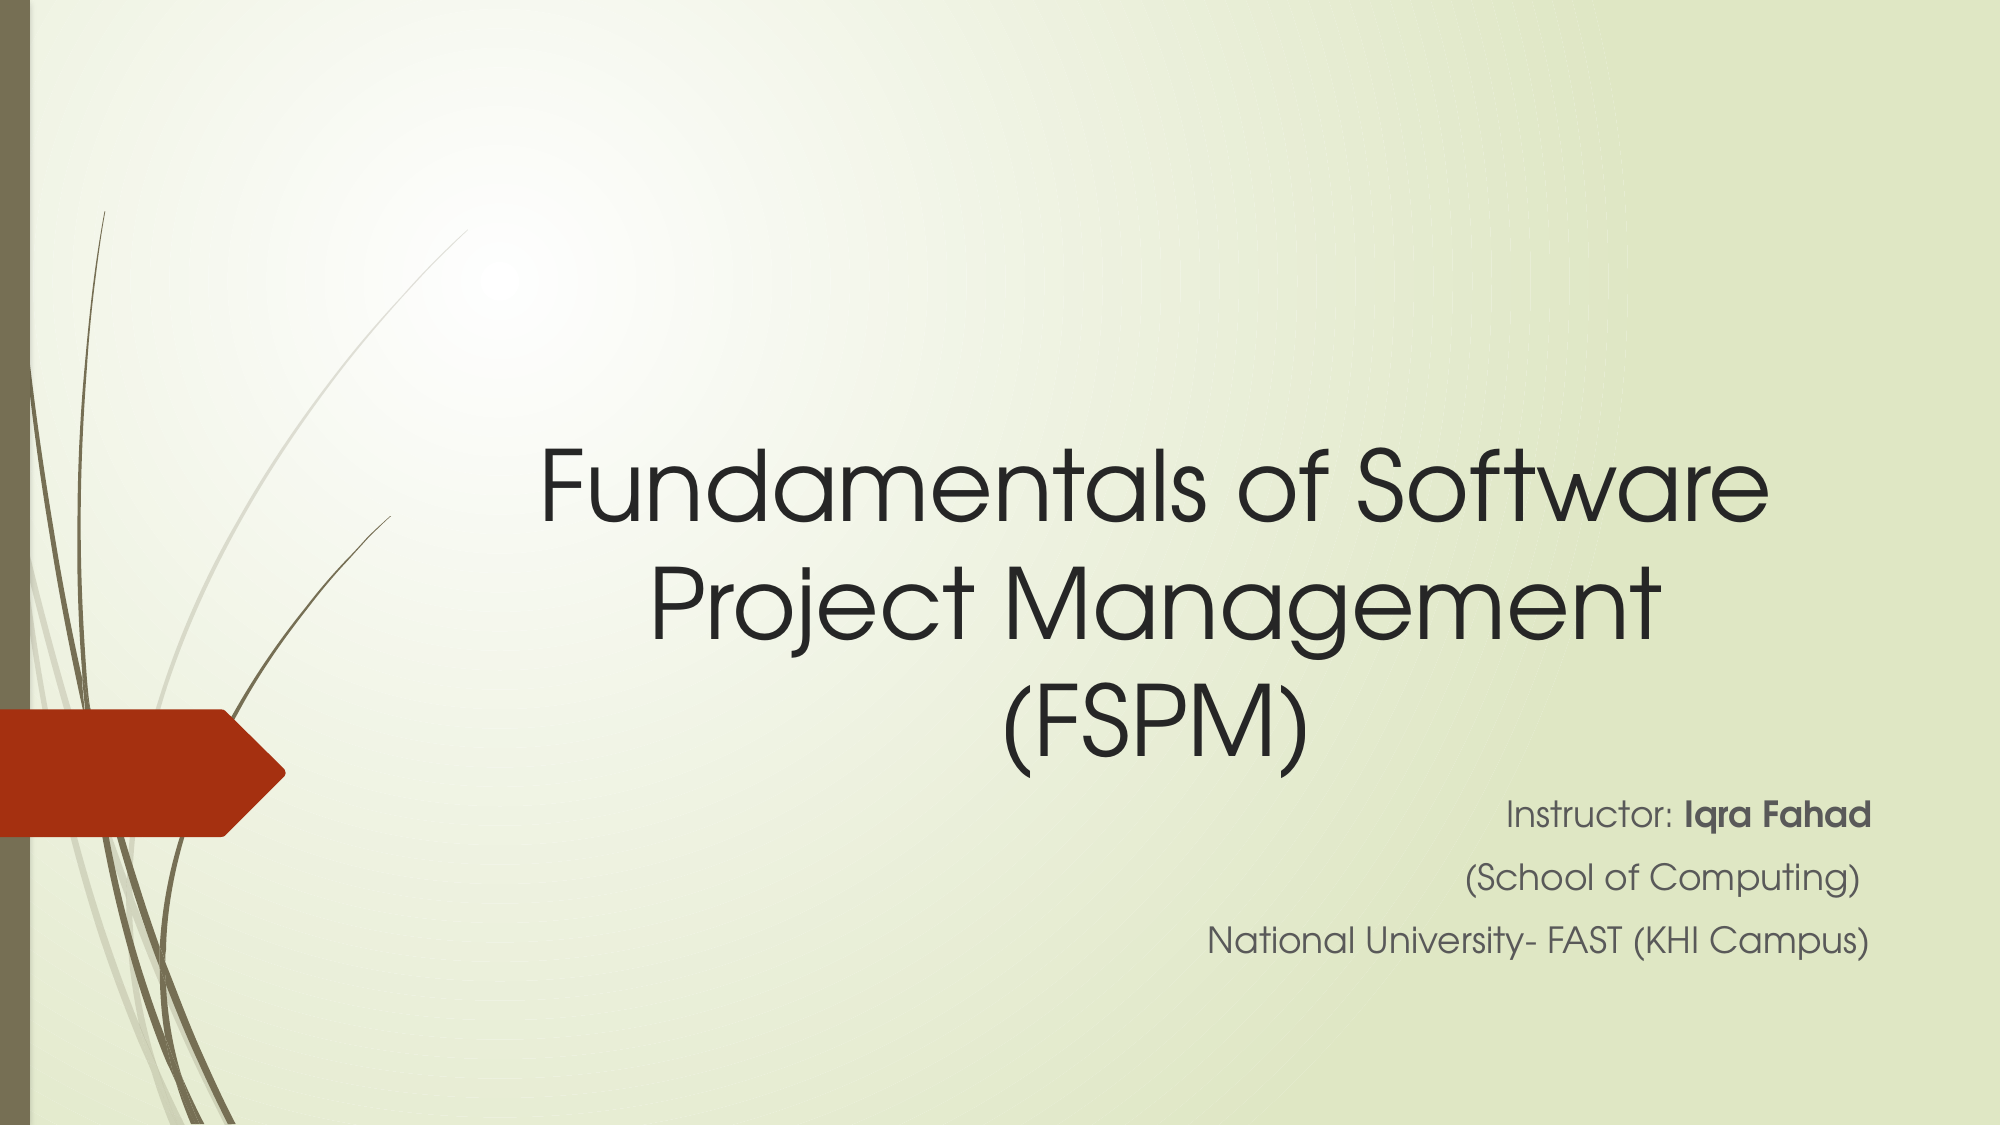

# Fundamentals of Software Project Management (FSPM)
Instructor: Iqra Fahad
(School of Computing)
National University- FAST (KHI Campus)